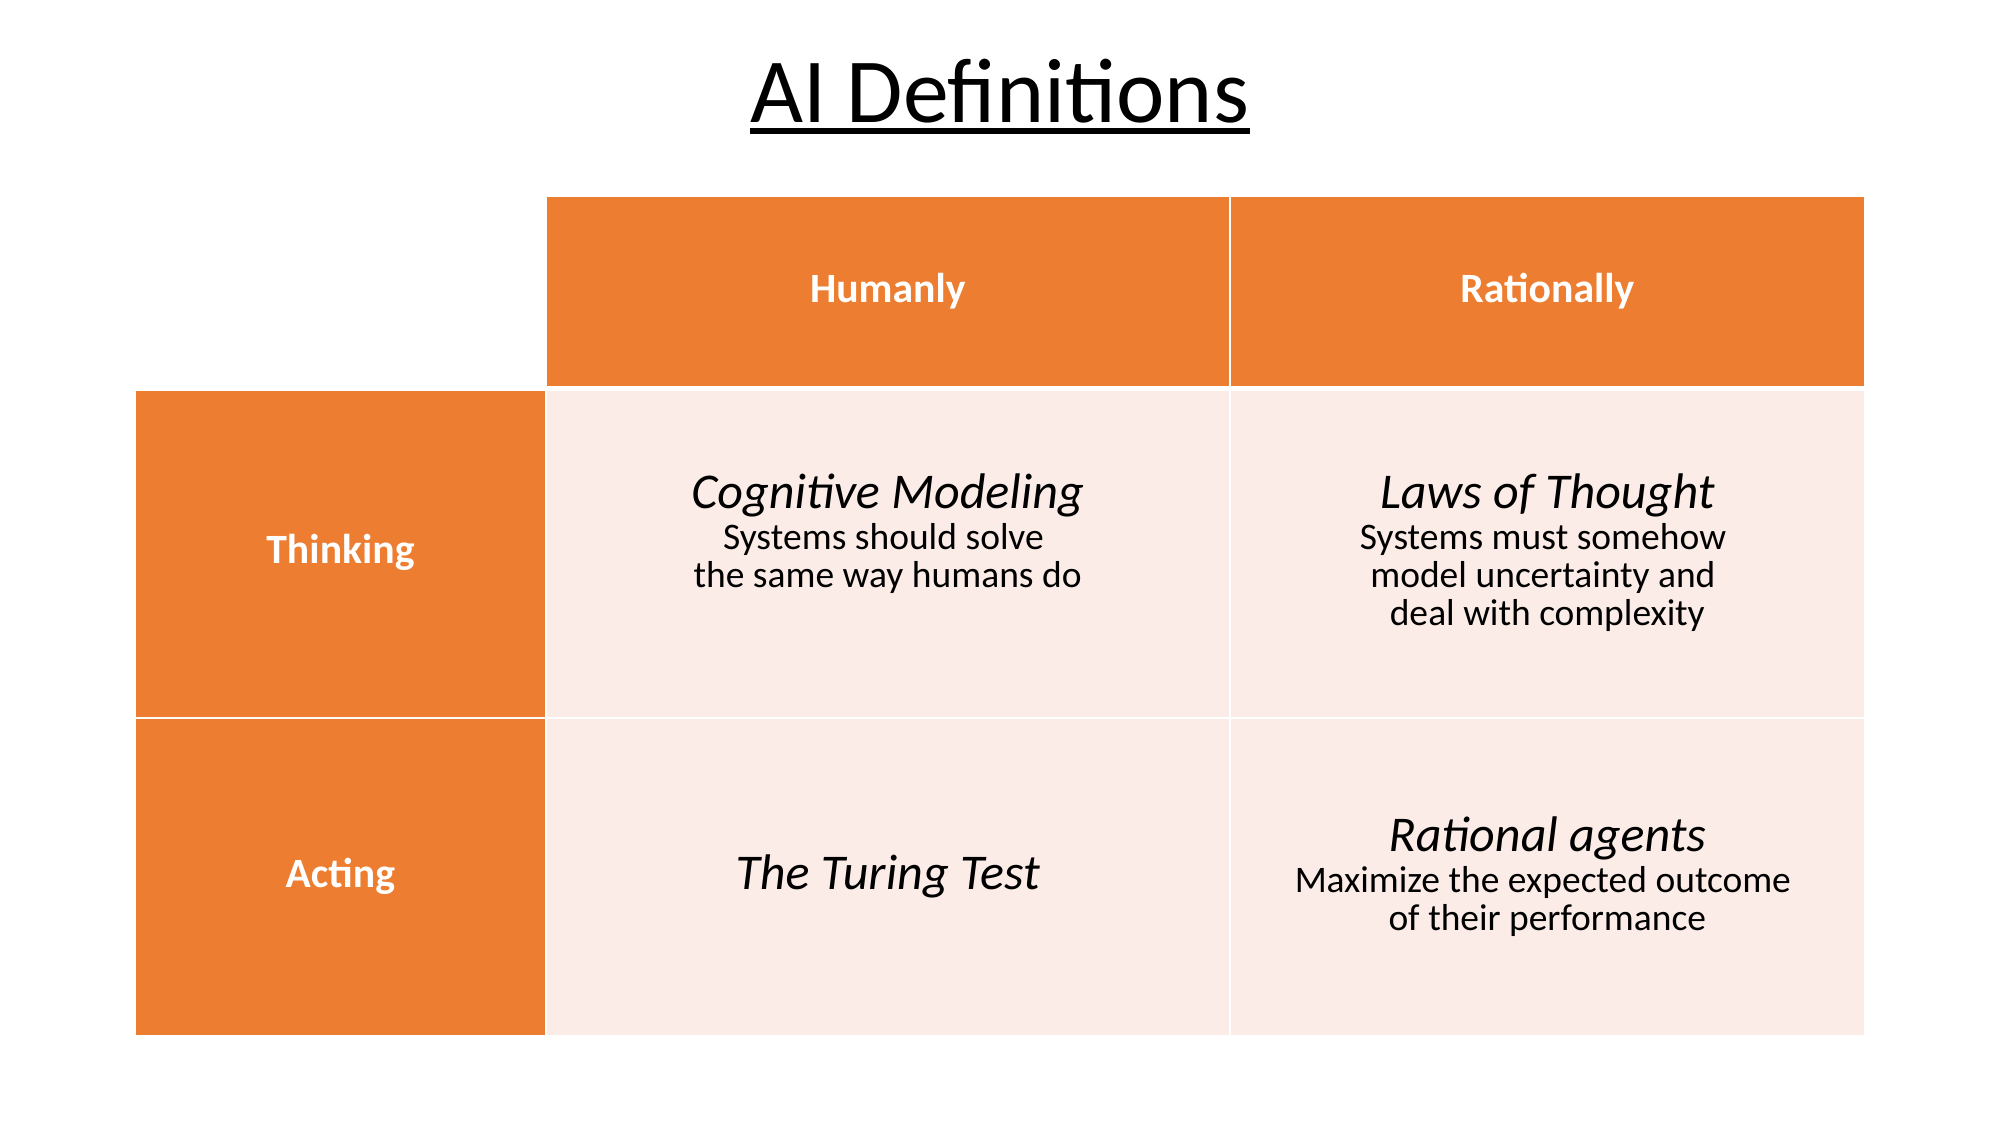

# AI Definitions
|  | Humanly | Rationally |
| --- | --- | --- |
| Thinking | Cognitive Modeling Systems should solve the same way humans do | Laws of Thought Systems must somehow model uncertainty and deal with complexity |
| Acting | The Turing Test | Rational agents Maximize the expected outcome of their performance |